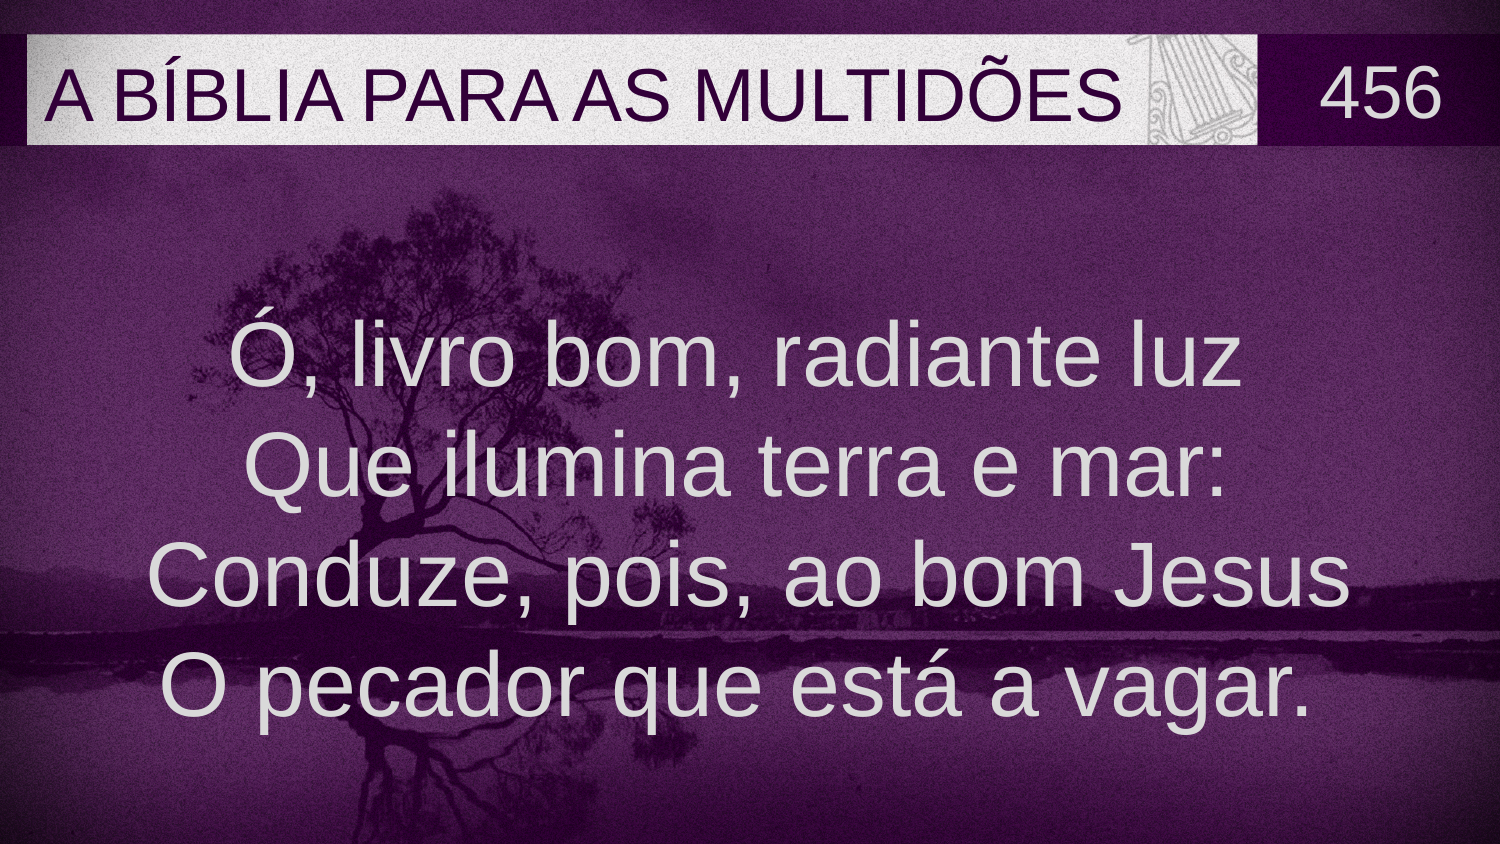

# A BÍBLIA PARA AS MULTIDÕES
456
Ó, livro bom, radiante luz
Que ilumina terra e mar:
Conduze, pois, ao bom Jesus
O pecador que está a vagar.